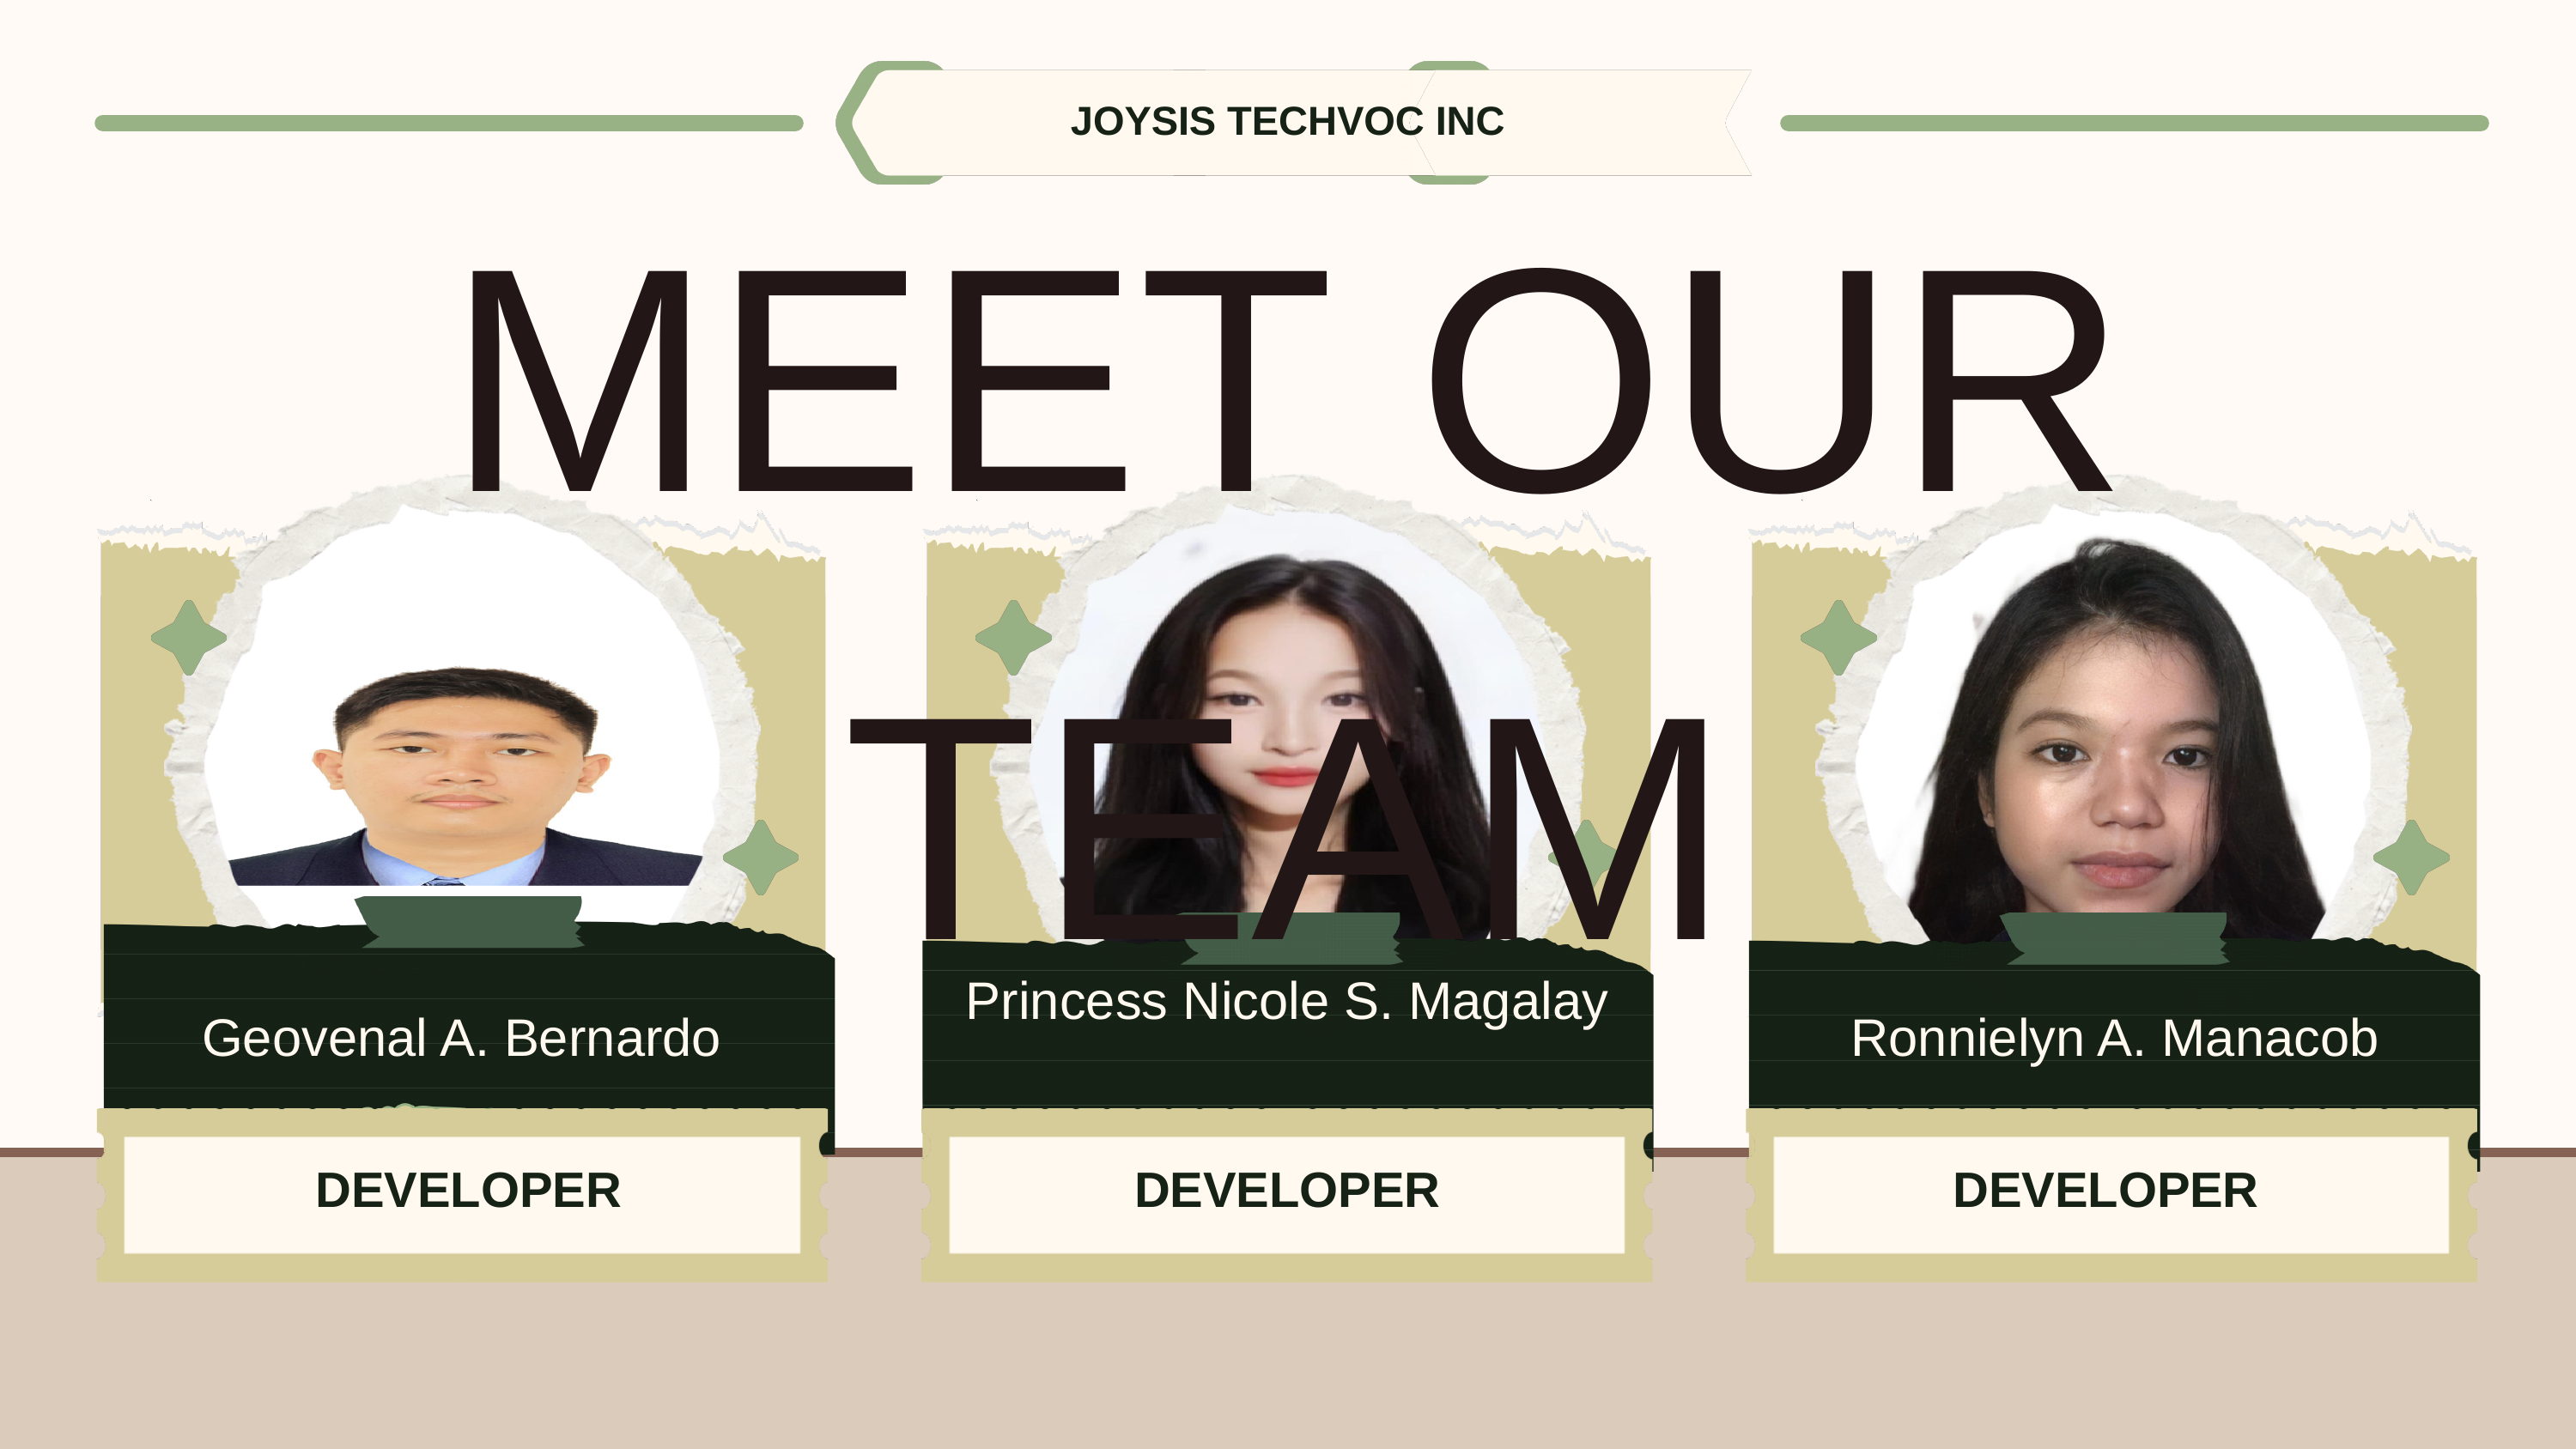

JOYSIS TECHVOC INC
MEET OUR TEAM

Princess Nicole S. Magalay
Geovenal A. Bernardo
Ronnielyn A. Manacob

DEVELOPER
DEVELOPER
DEVELOPER